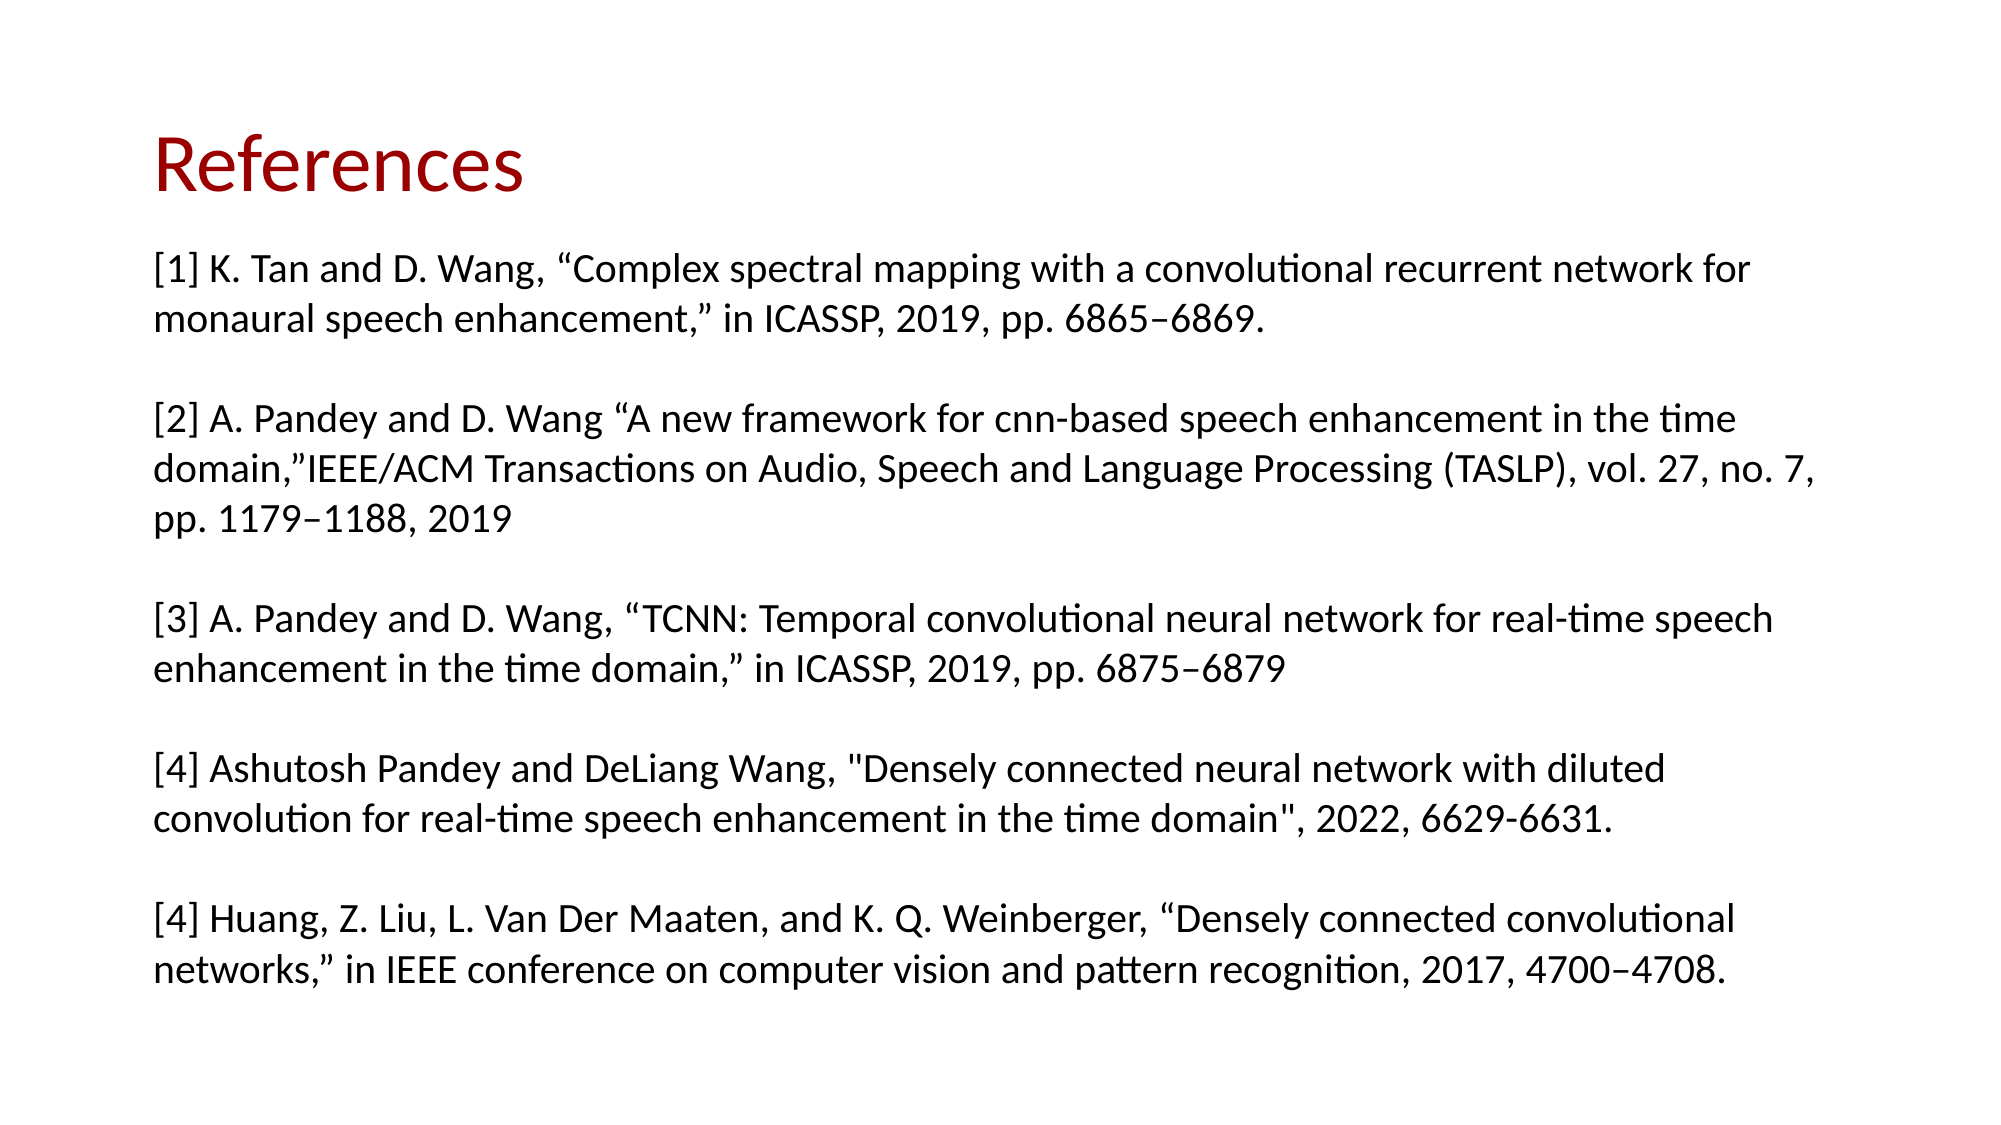

# References
[1] K. Tan and D. Wang, “Complex spectral mapping with a convolutional recurrent network for monaural speech enhancement,” in ICASSP, 2019, pp. 6865–6869.

[2] A. Pandey and D. Wang “A new framework for cnn-based speech enhancement in the time domain,”IEEE/ACM Transactions on Audio, Speech and Language Processing (TASLP), vol. 27, no. 7, pp. 1179–1188, 2019

[3] A. Pandey and D. Wang, “TCNN: Temporal convolutional neural network for real-time speech enhancement in the time domain,” in ICASSP, 2019, pp. 6875–6879

[4] Ashutosh Pandey and DeLiang Wang, "Densely connected neural network with diluted convolution for real-time speech enhancement in the time domain", 2022, 6629-6631.
[4] Huang, Z. Liu, L. Van Der Maaten, and K. Q. Weinberger, “Densely connected convolutional networks,” in IEEE conference on computer vision and pattern recognition, 2017, 4700–4708.